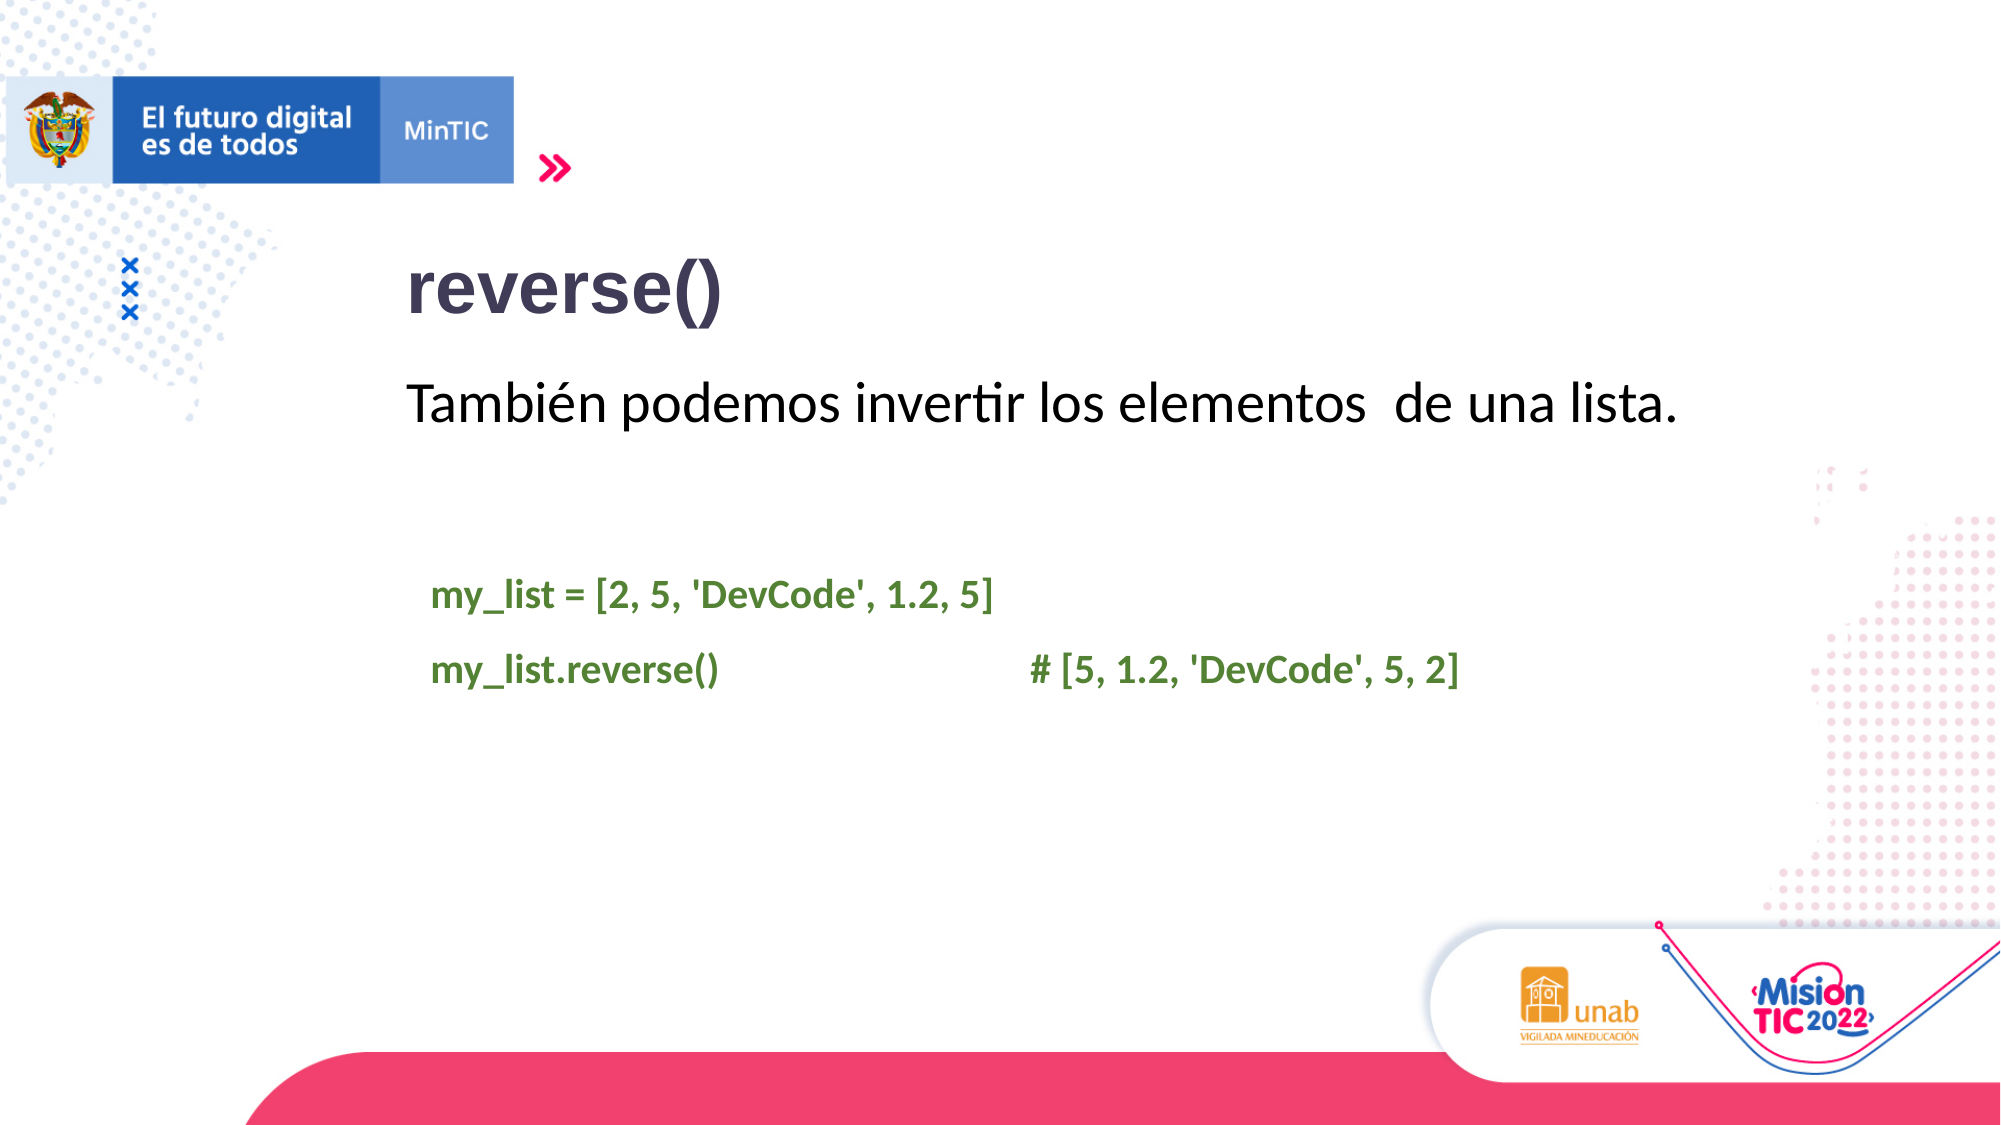

reverse()
También podemos invertir los elementos  de una lista.
my_list = [2, 5, 'DevCode', 1.2, 5]
my_list.reverse() 			# [5, 1.2, 'DevCode', 5, 2]